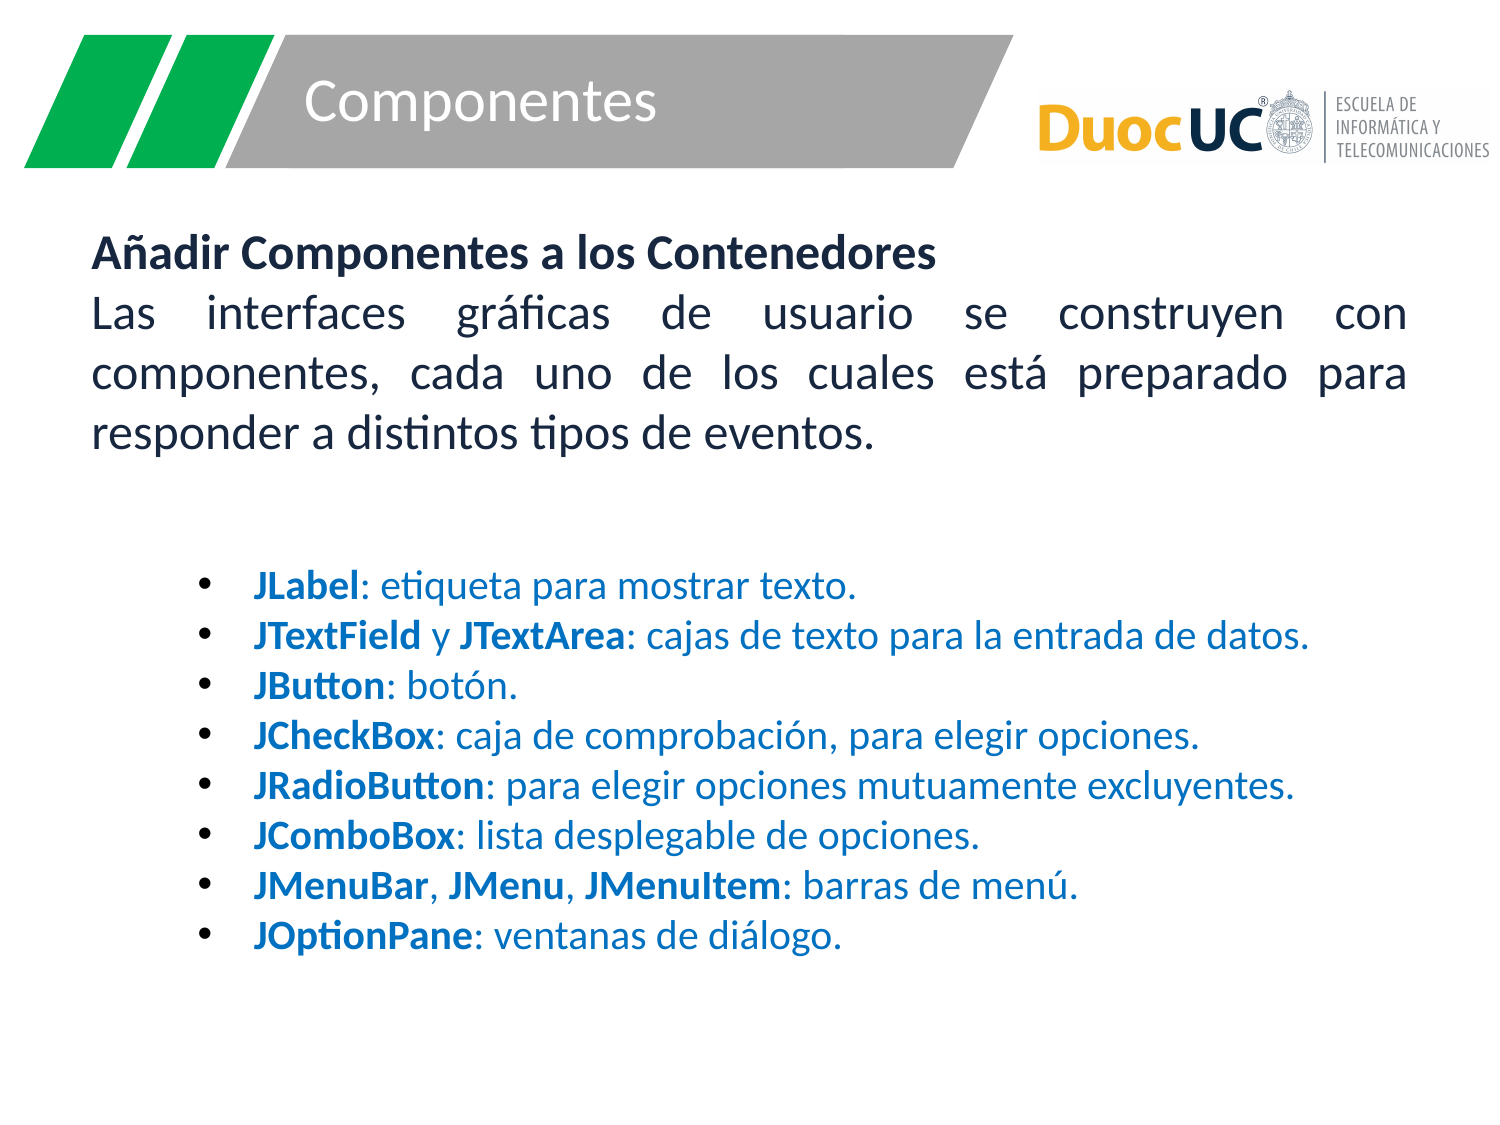

# Componentes
Añadir Componentes a los Contenedores
Las interfaces gráficas de usuario se construyen con componentes, cada uno de los cuales está preparado para responder a distintos tipos de eventos.
JLabel: etiqueta para mostrar texto.
JTextField y JTextArea: cajas de texto para la entrada de datos.
JButton: botón.
JCheckBox: caja de comprobación, para elegir opciones.
JRadioButton: para elegir opciones mutuamente excluyentes.
JComboBox: lista desplegable de opciones.
JMenuBar, JMenu, JMenuItem: barras de menú.
JOptionPane: ventanas de diálogo.